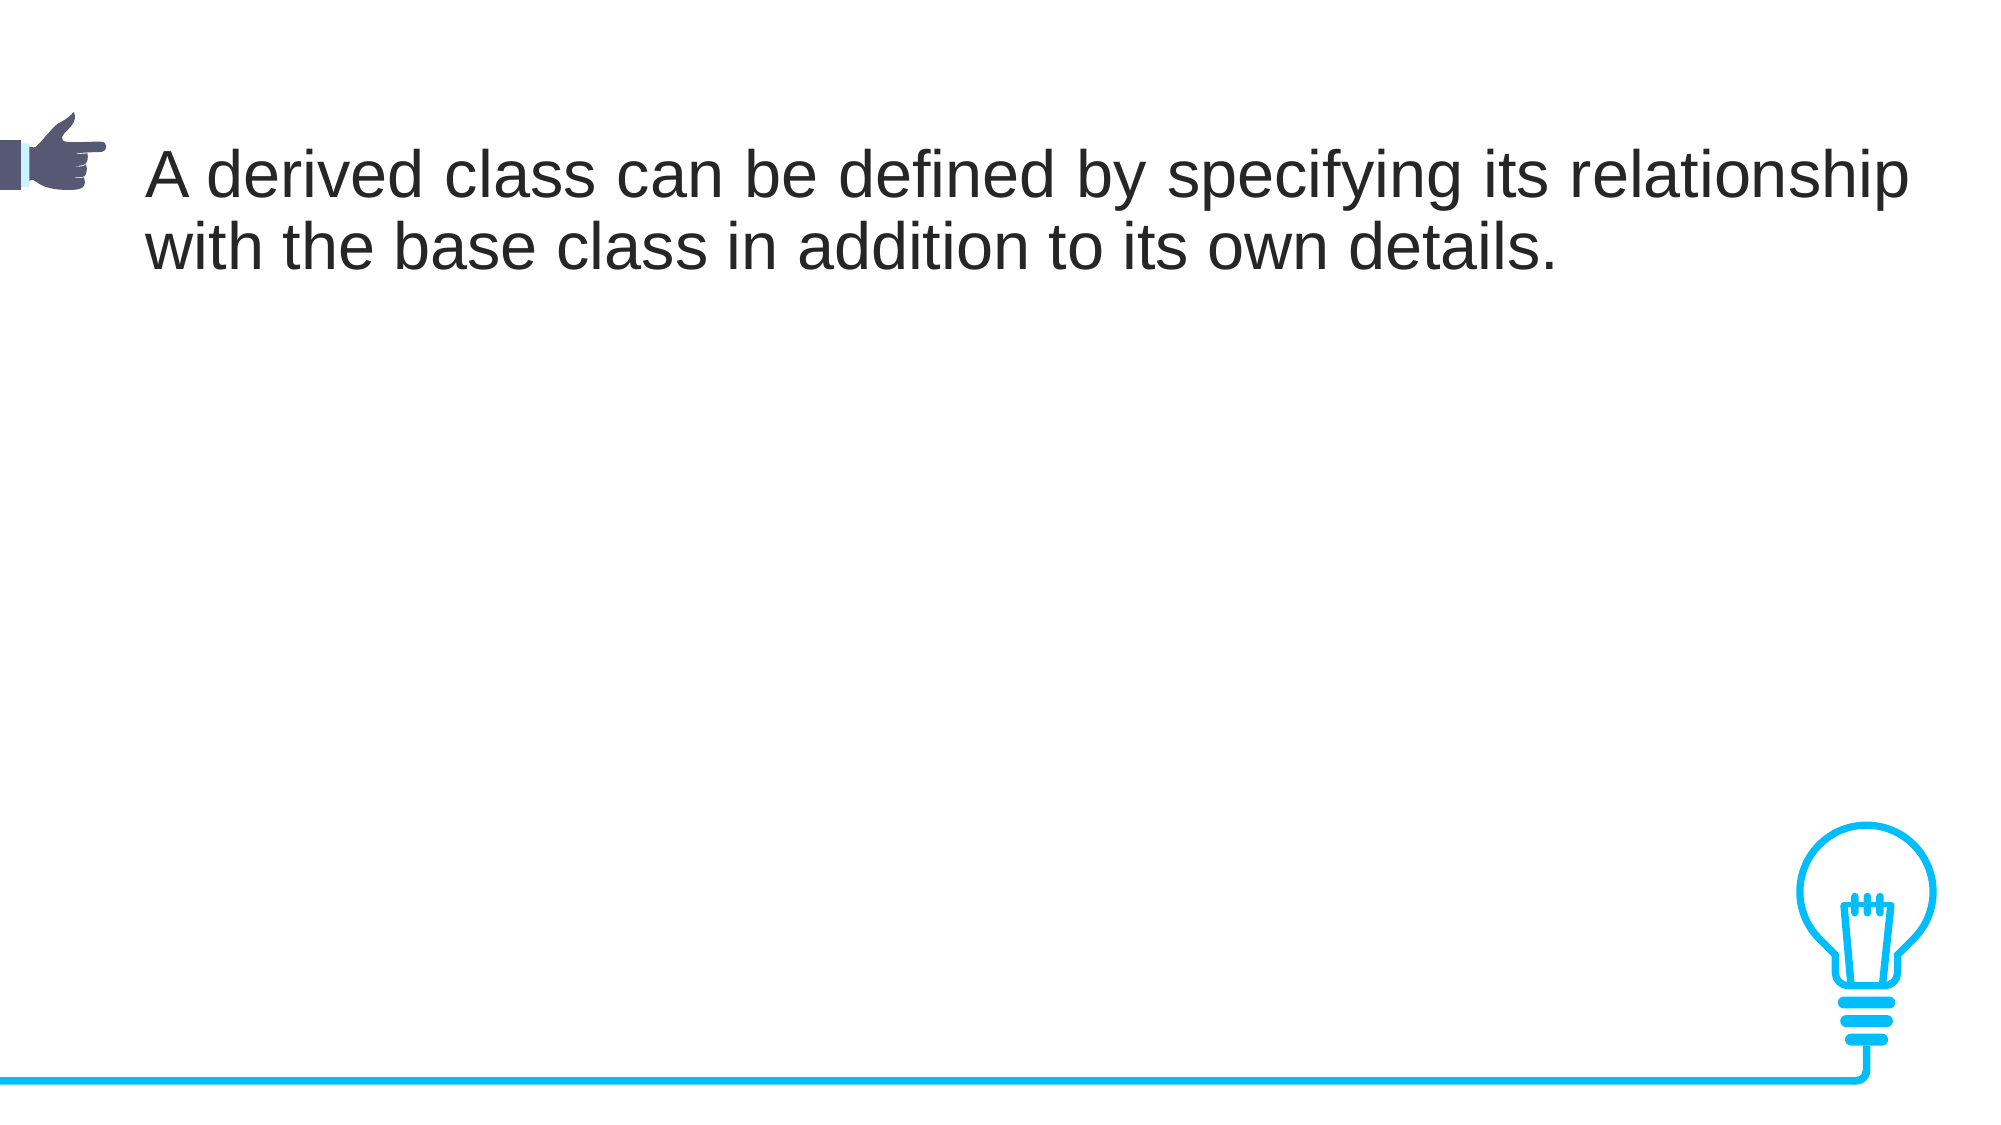

A derived class can be defined by specifying its relationship with the base class in addition to its own details.